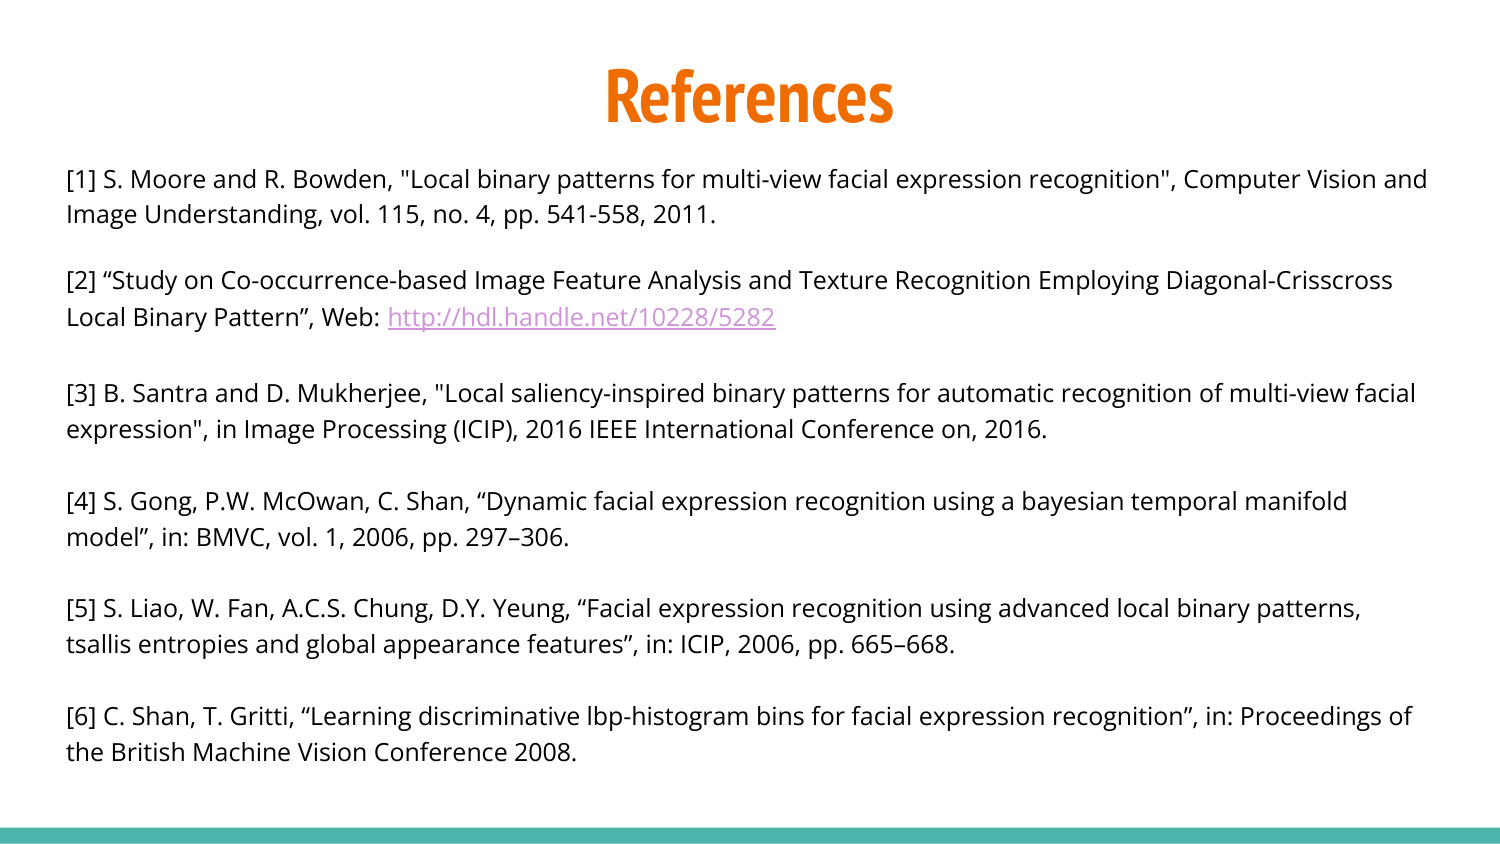

# References
[1] S. Moore and R. Bowden, "Local binary patterns for multi-view facial expression recognition", Computer Vision and Image Understanding, vol. 115, no. 4, pp. 541-558, 2011.
[2] “Study on Co-occurrence-based Image Feature Analysis and Texture Recognition Employing Diagonal-Crisscross Local Binary Pattern”, Web: http://hdl.handle.net/10228/5282

[3] B. Santra and D. Mukherjee, "Local saliency-inspired binary patterns for automatic recognition of multi-view facial expression", in Image Processing (ICIP), 2016 IEEE International Conference on, 2016.

[4] S. Gong, P.W. McOwan, C. Shan, “Dynamic facial expression recognition using a bayesian temporal manifold model”, in: BMVC, vol. 1, 2006, pp. 297–306.
[5] S. Liao, W. Fan, A.C.S. Chung, D.Y. Yeung, “Facial expression recognition using advanced local binary patterns, tsallis entropies and global appearance features”, in: ICIP, 2006, pp. 665–668.
[6] C. Shan, T. Gritti, “Learning discriminative lbp-histogram bins for facial expression recognition”, in: Proceedings of the British Machine Vision Conference 2008.